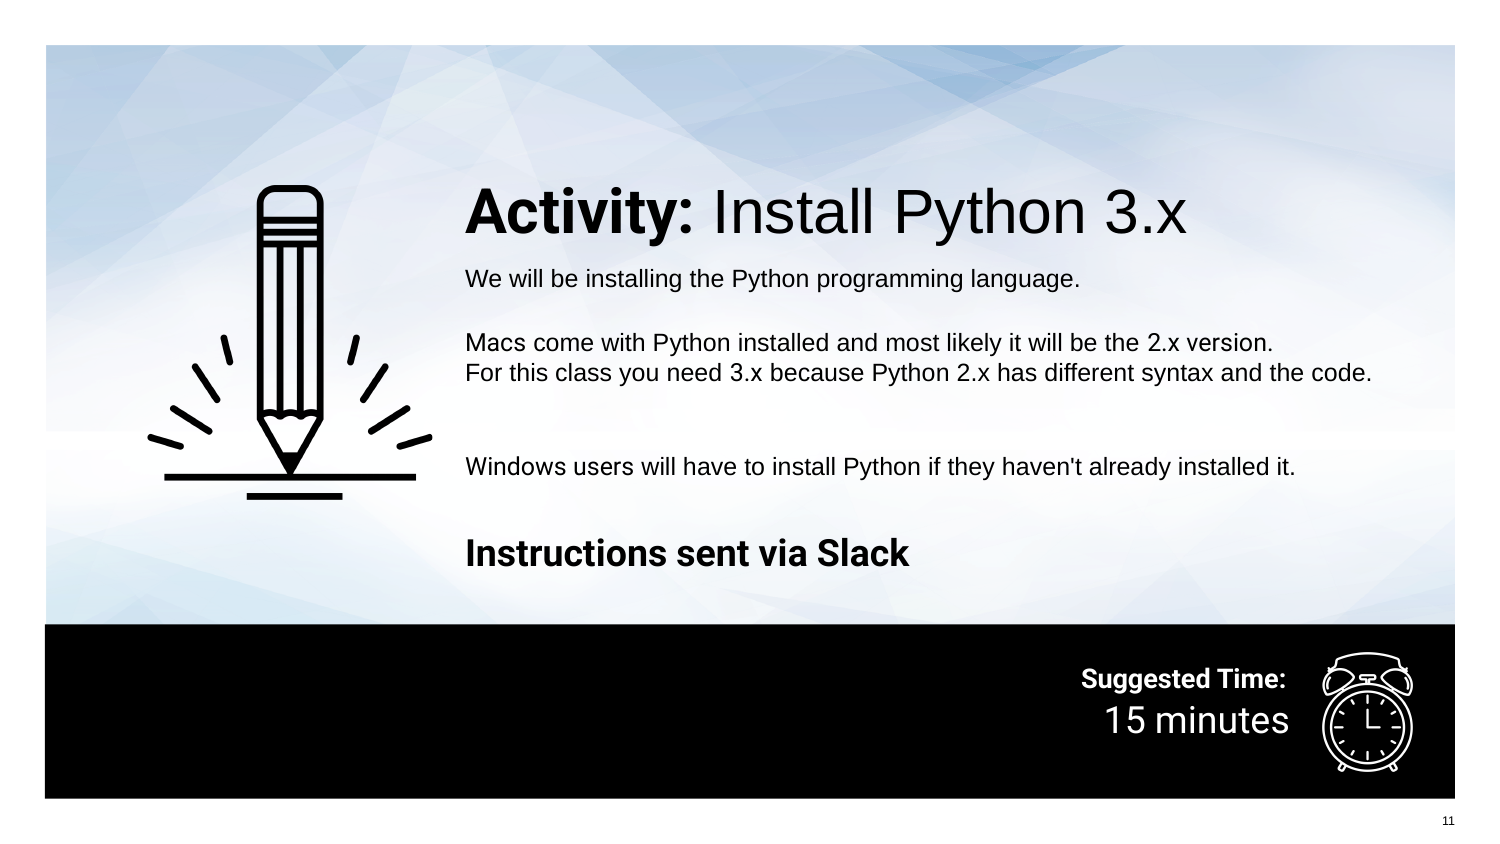

Activity: Install Python 3.x
We will be installing the Python programming language.

Macs come with Python installed and most likely it will be the 2.x version.
For this class you need 3.x because Python 2.x has different syntax and the code.

Windows users will have to install Python if they haven't already installed it.

Instructions sent via Slack

# 15 minutes
11